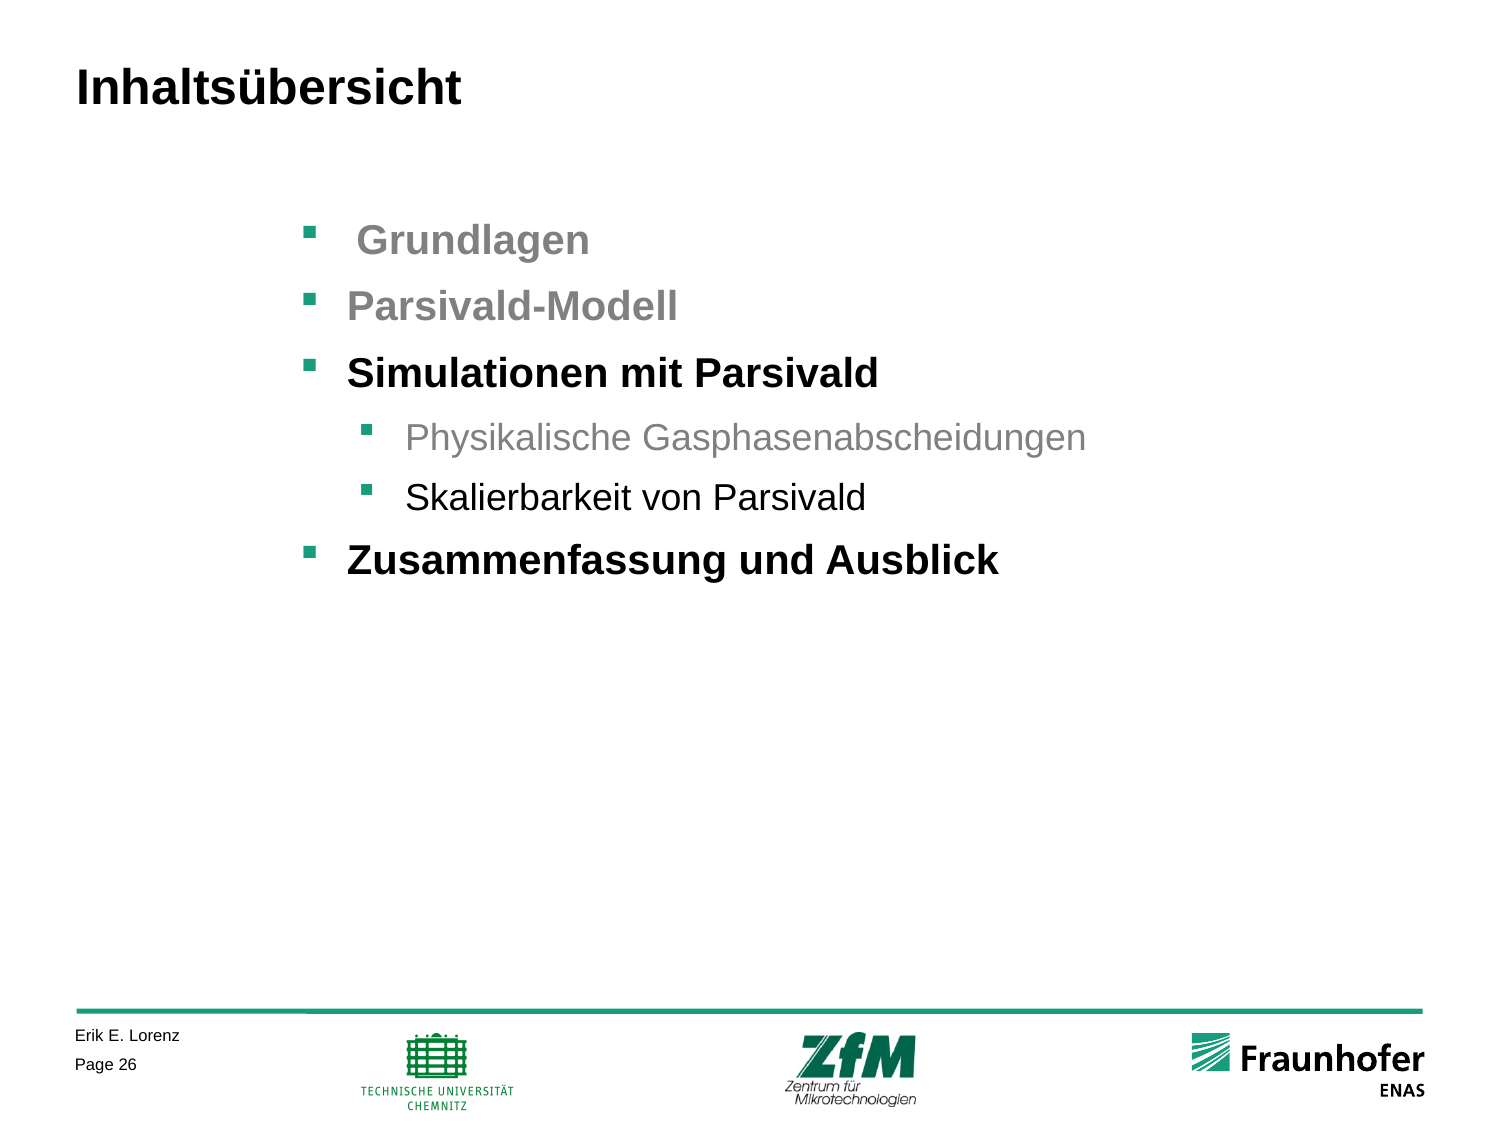

# Inhaltsübersicht
Grundlagen
Parsivald-Modell
Simulationen mit Parsivald
Physikalische Gasphasenabscheidungen
Skalierbarkeit von Parsivald
Zusammenfassung und Ausblick